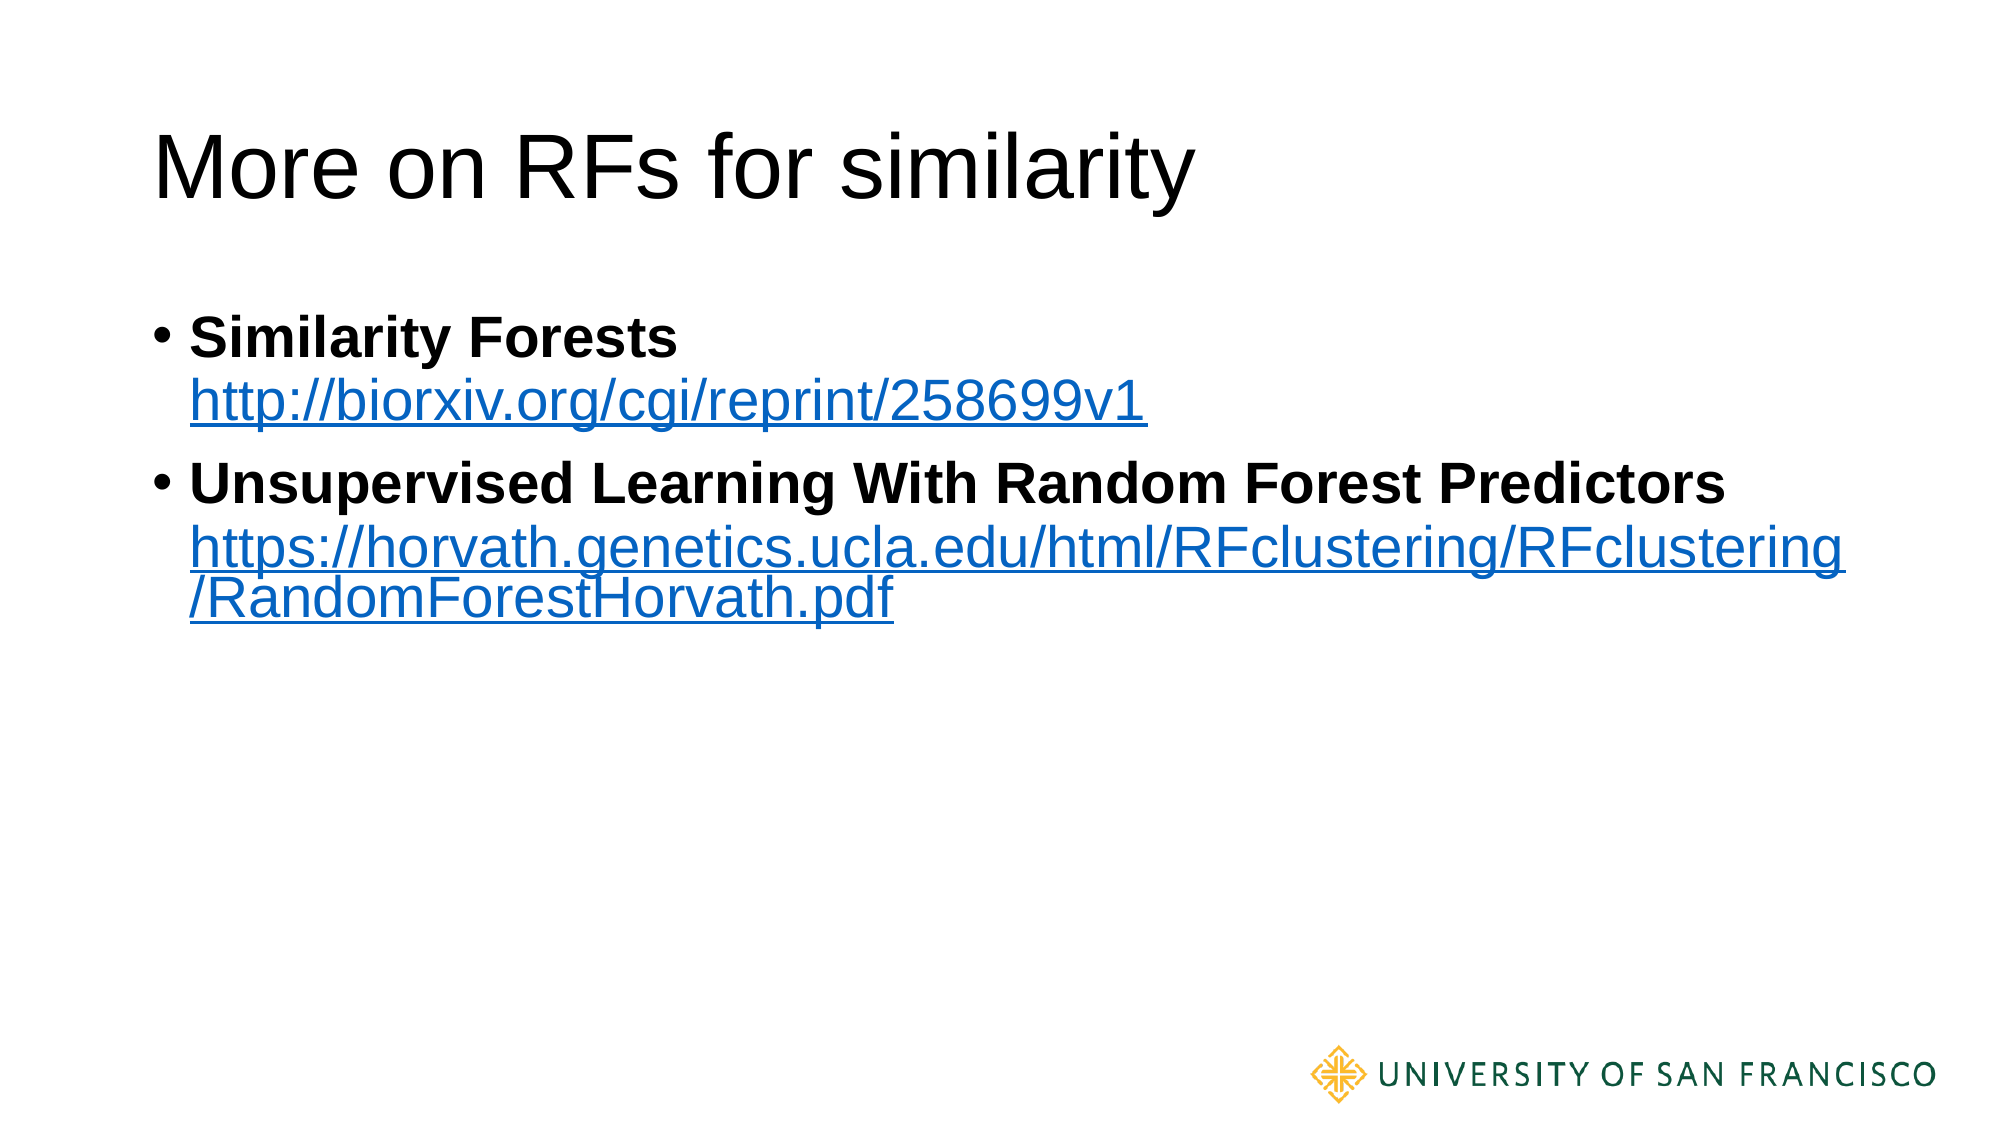

# More on RFs for similarity
Similarity Forests
http://biorxiv.org/cgi/reprint/258699v1
Unsupervised Learning With Random Forest Predictors
https://horvath.genetics.ucla.edu/html/RFclustering/RFclustering/RandomForestHorvath.pdf